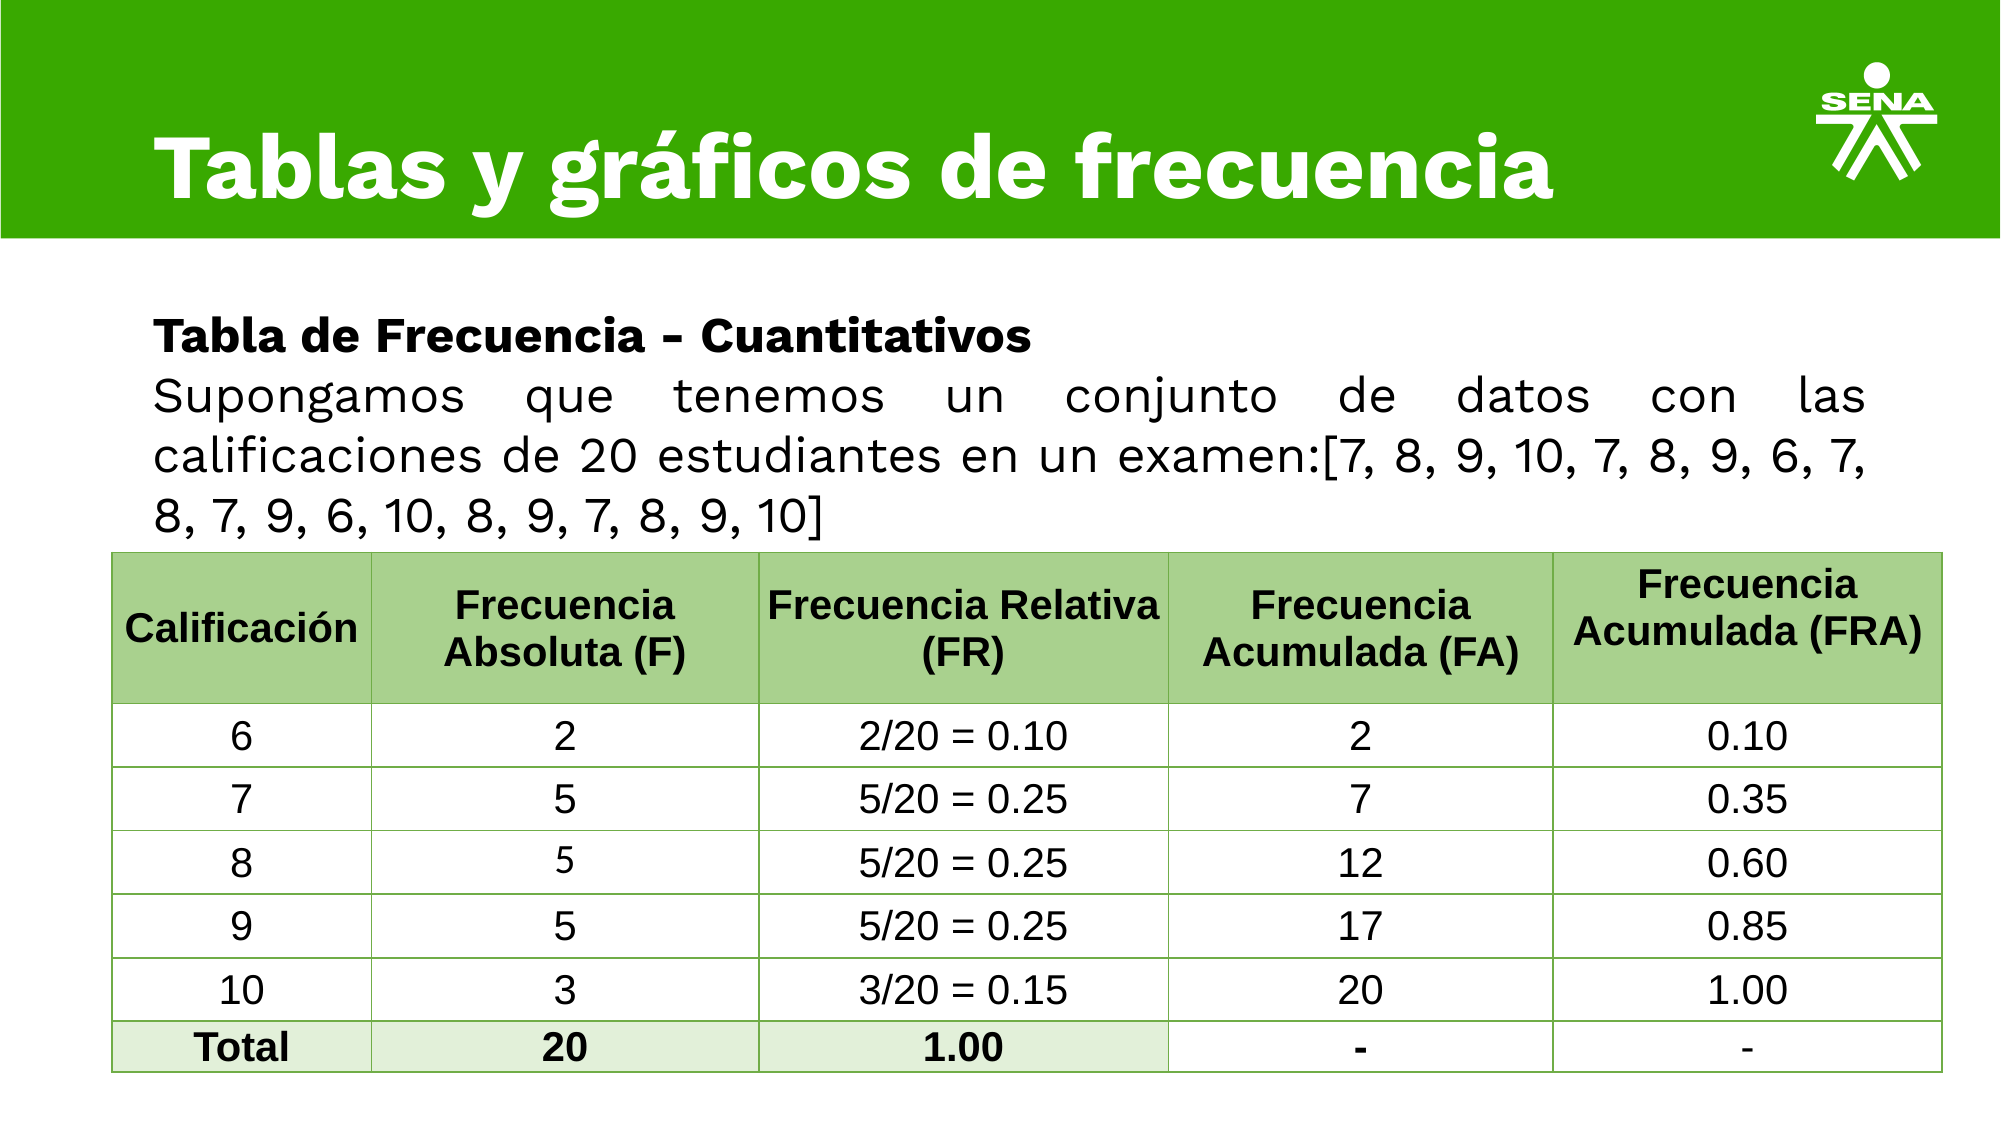

# Tablas y gráficos de frecuencia
Tabla de Frecuencia - Cuantitativos
Supongamos que tenemos un conjunto de datos con las calificaciones de 20 estudiantes en un examen:[7, 8, 9, 10, 7, 8, 9, 6, 7, 8, 7, 9, 6, 10, 8, 9, 7, 8, 9, 10]
| Calificación | Frecuencia Absoluta (F) | Frecuencia Relativa (FR) | Frecuencia Acumulada (FA) | Frecuencia Acumulada (FRA) |
| --- | --- | --- | --- | --- |
| 6 | 2 | 2/20 = 0.10 | 2 | 0.10 |
| 7 | 5 | 5/20 = 0.25 | 7 | 0.35 |
| 8 | 5 | 5/20 = 0.25 | 12 | 0.60 |
| 9 | 5 | 5/20 = 0.25 | 17 | 0.85 |
| 10 | 3 | 3/20 = 0.15 | 20 | 1.00 |
| Total | 20 | 1.00 | - | - |